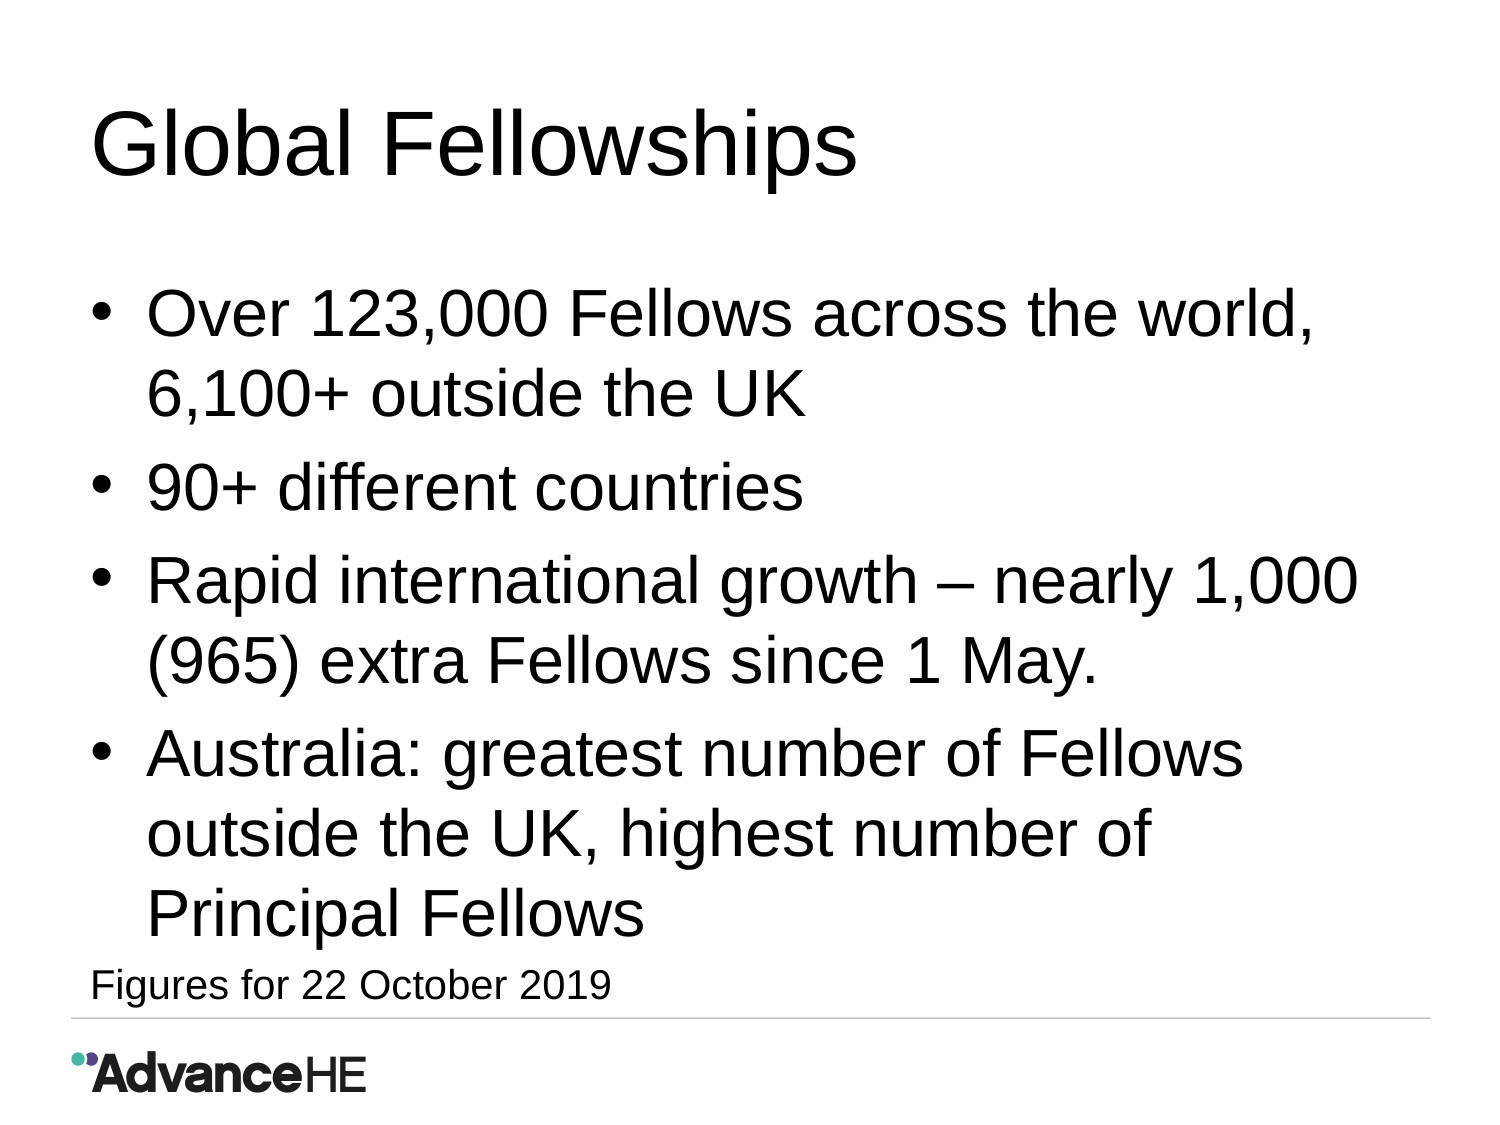

# Global Fellowships
Over 123,000 Fellows across the world, 6,100+ outside the UK
90+ different countries
Rapid international growth – nearly 1,000 (965) extra Fellows since 1 May.
Australia: greatest number of Fellows outside the UK, highest number of Principal Fellows
Figures for 22 October 2019